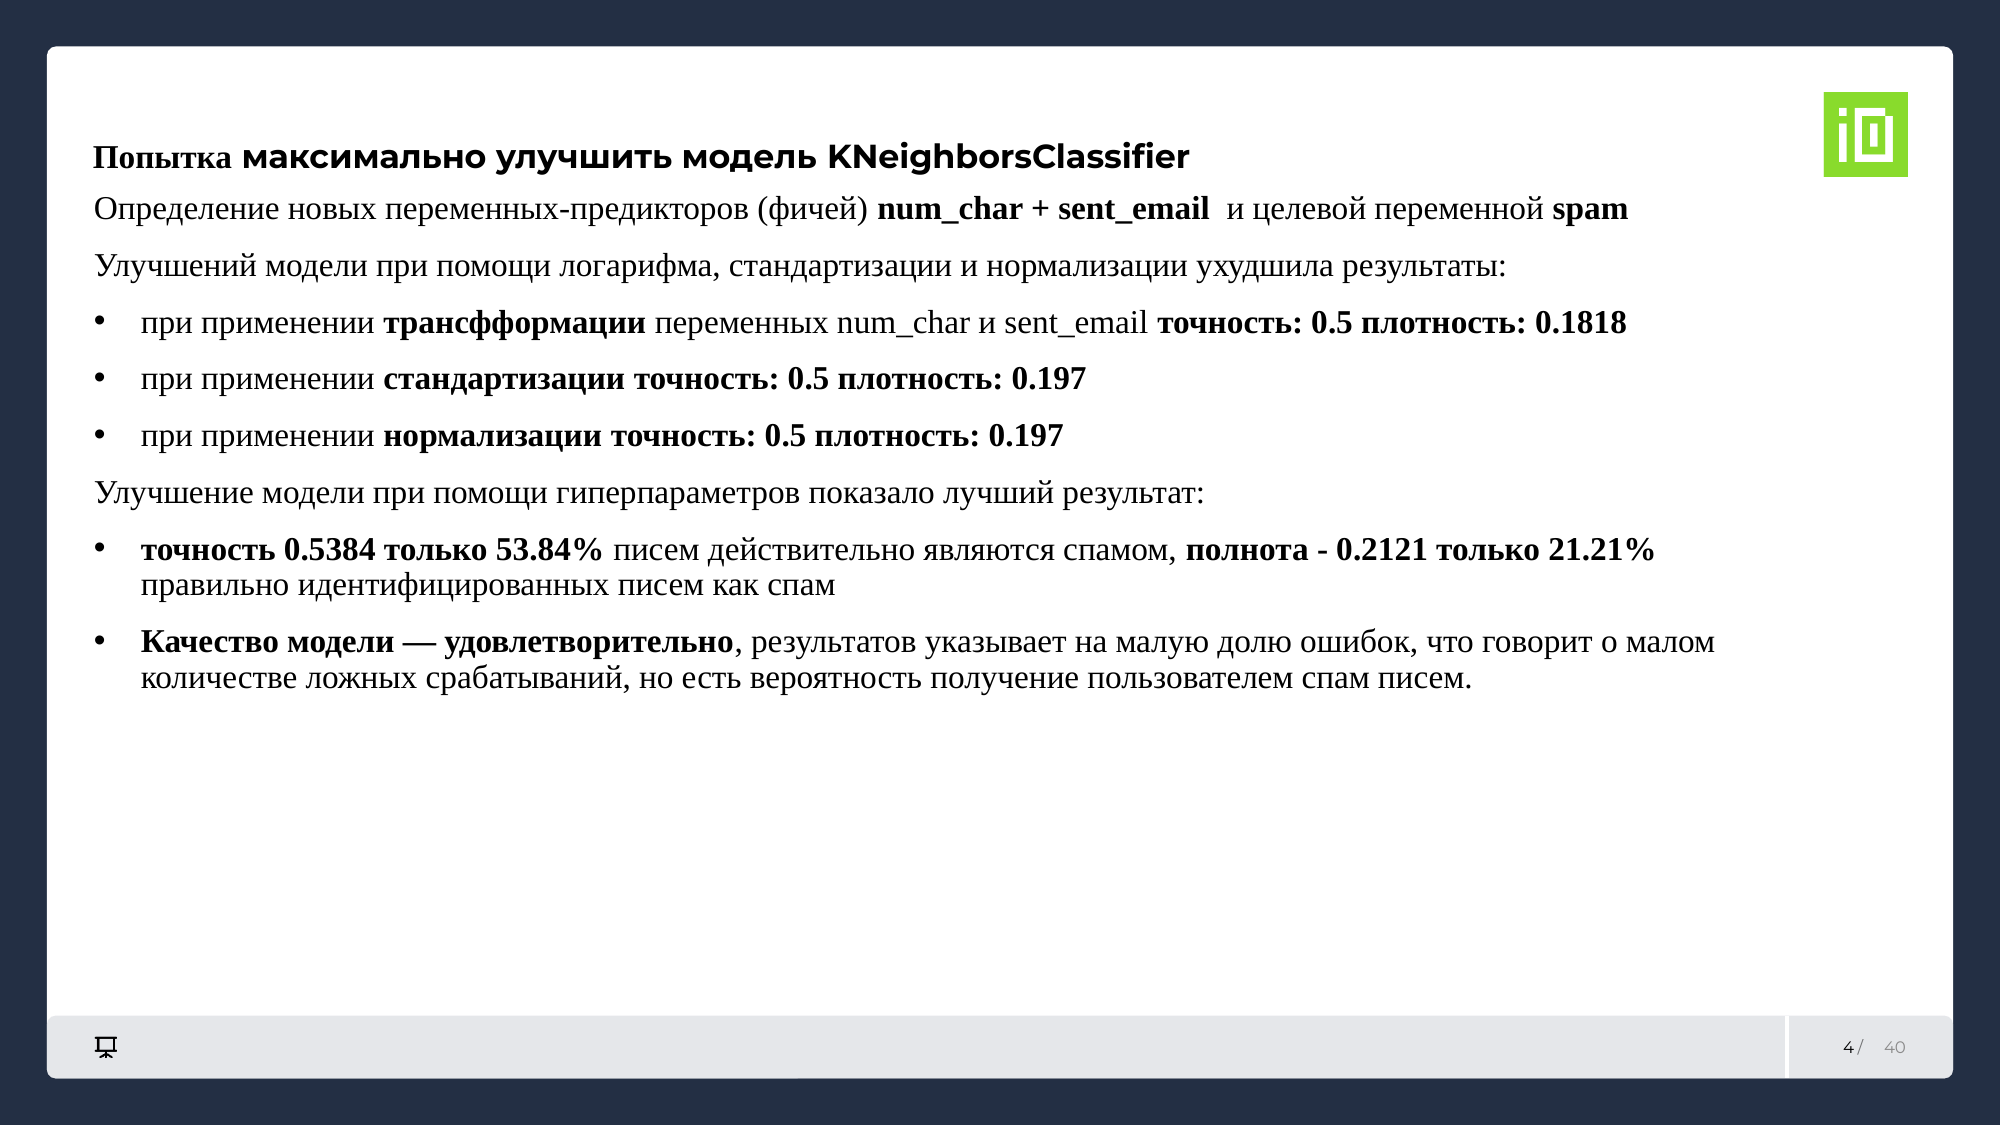

# Попытка максимально улучшить модель KNeighborsClassifier
Определение новых переменных-предикторов (фичей) num_char + sent_email  и целевой переменной spam
Улучшений модели при помощи логарифма, стандартизации и нормализации ухудшила результаты:
при применении трансфформации переменных num_char и sent_email точность: 0.5 плотность: 0.1818
при применении стандартизации точность: 0.5 плотность: 0.197
при применении нормализации точность: 0.5 плотность: 0.197
Улучшение модели при помощи гиперпараметров показало лучший результат:
точность 0.5384 только 53.84% писем действительно являются спамом, полнота - 0.2121 только 21.21% правильно идентифицированных писем как спам
Качество модели — удовлетворительно, результатов указывает на малую долю ошибок, что говорит о малом количестве ложных срабатываний, но есть вероятность получение пользователем спам писем.

4
40